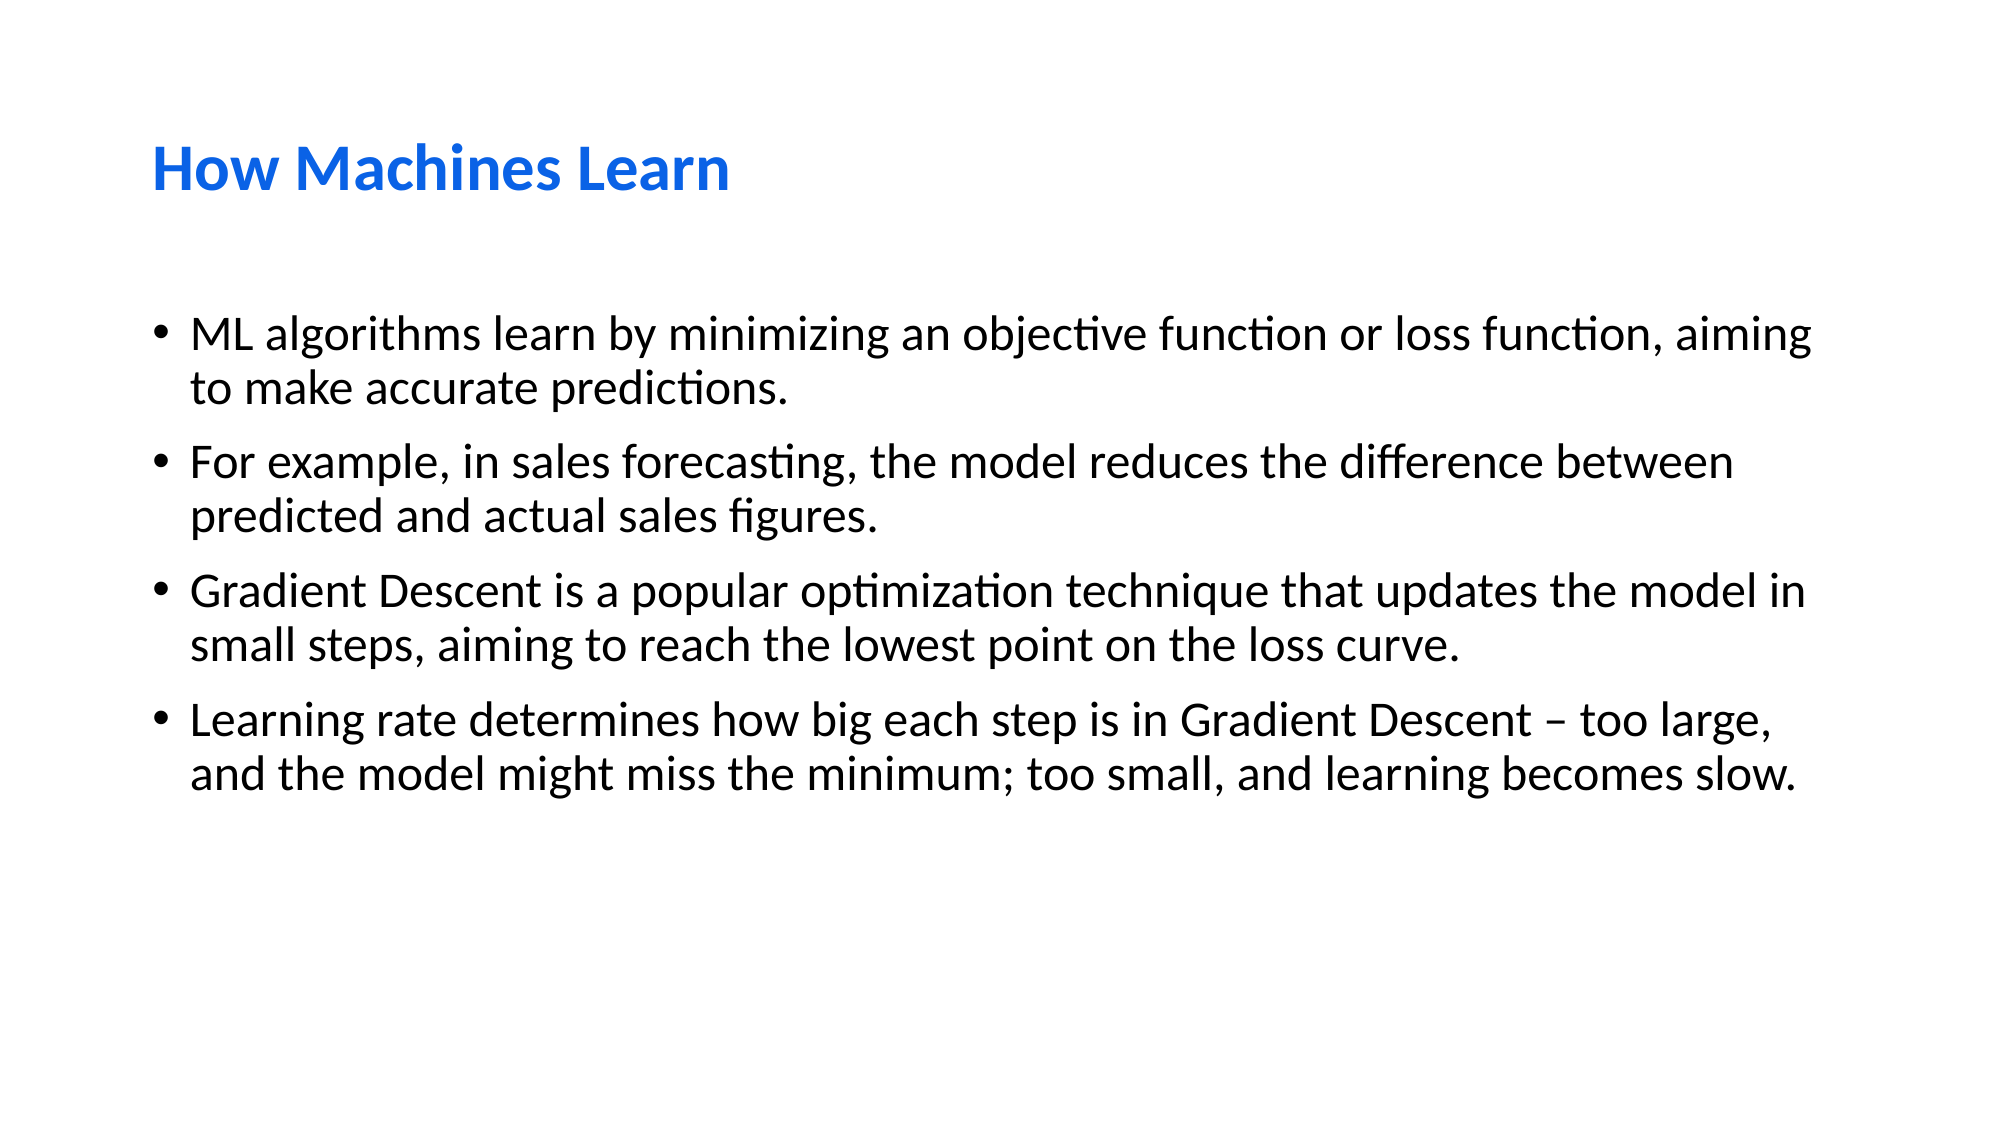

# How Machines Learn
ML algorithms learn by minimizing an objective function or loss function, aiming to make accurate predictions.
For example, in sales forecasting, the model reduces the difference between predicted and actual sales figures.
Gradient Descent is a popular optimization technique that updates the model in small steps, aiming to reach the lowest point on the loss curve.
Learning rate determines how big each step is in Gradient Descent – too large, and the model might miss the minimum; too small, and learning becomes slow.